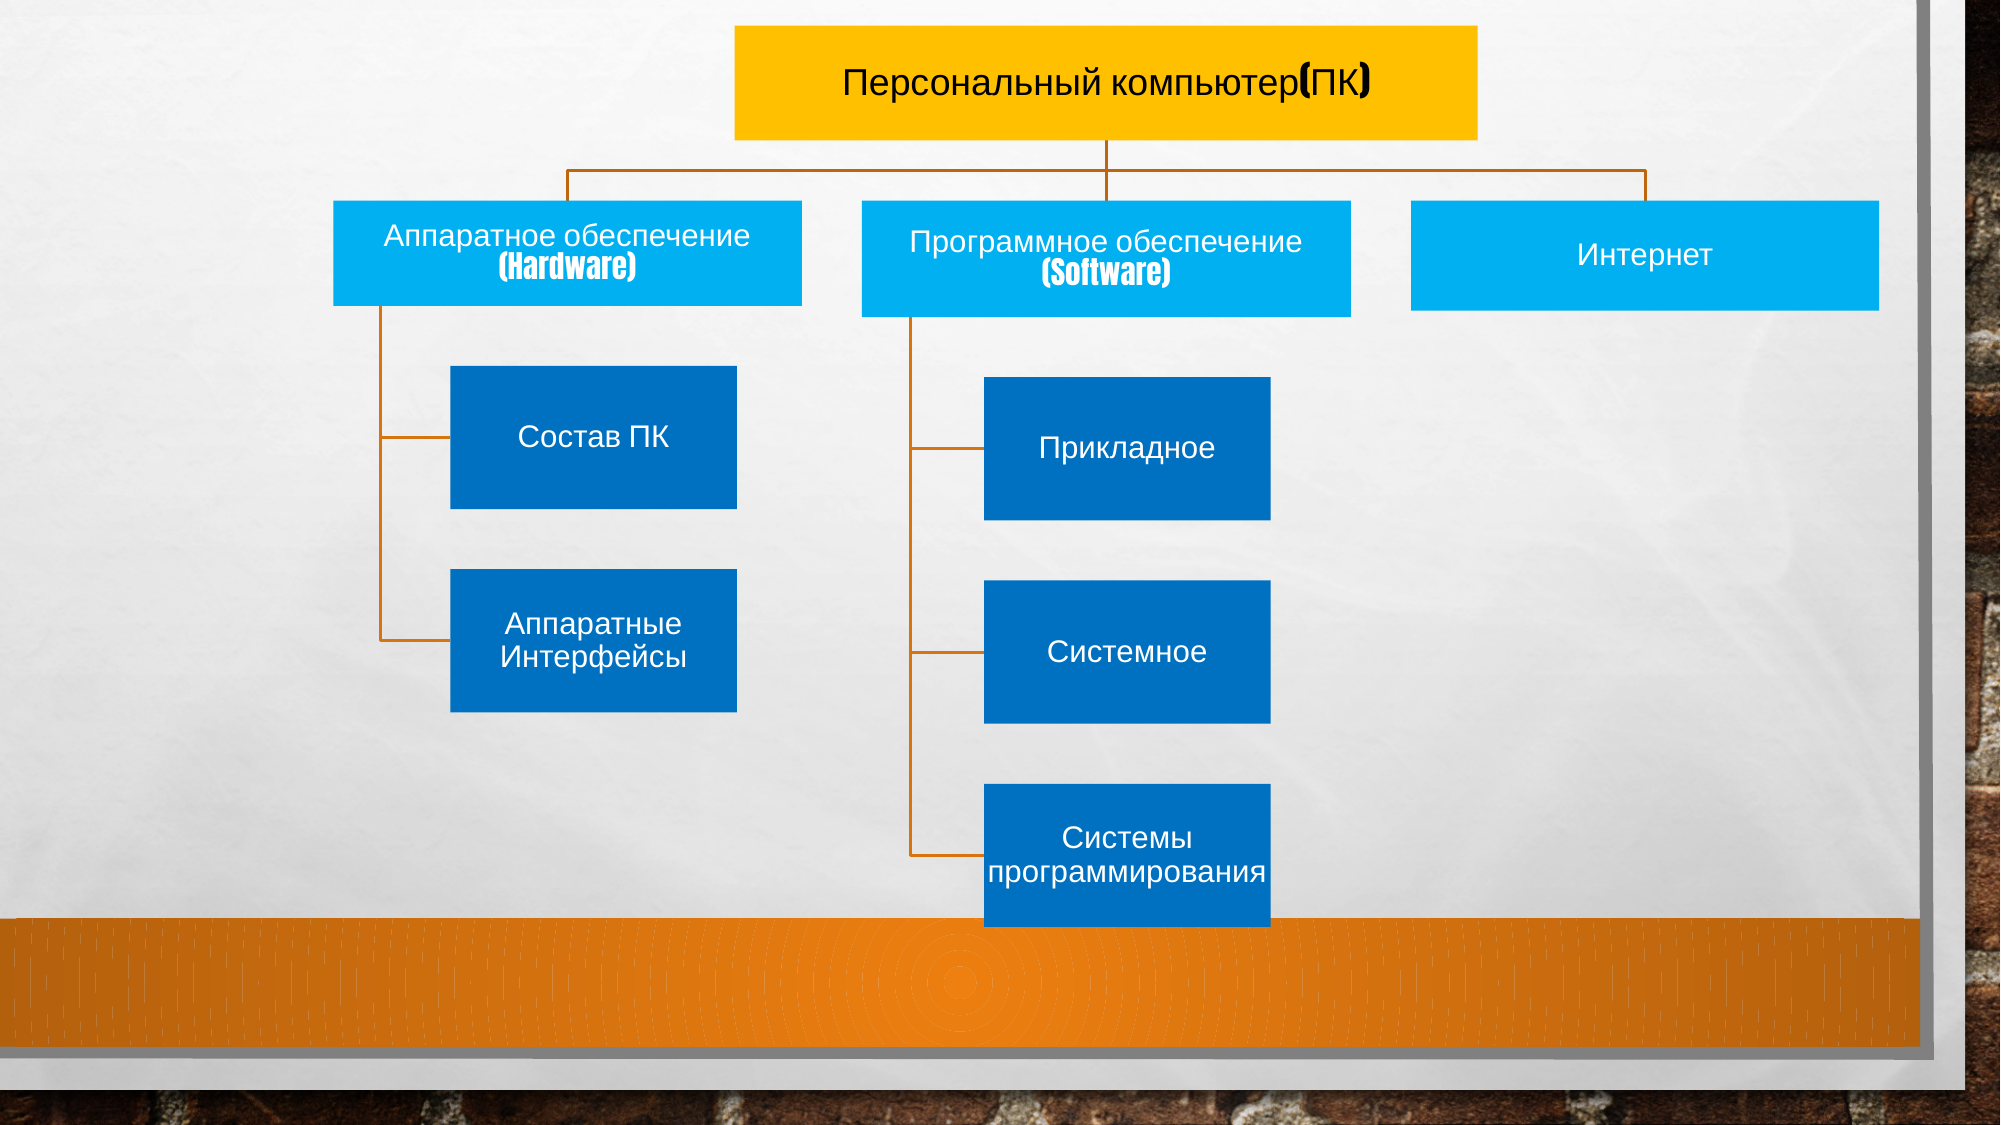

Персональный компьютер(ПК)

Аппаратное обеспечение (Hardware)
Программное обеспечение (Software)
Интернет

Состав ПК
Прикладное
Аппаратные Интерфейсы
Системное
Системы программирования